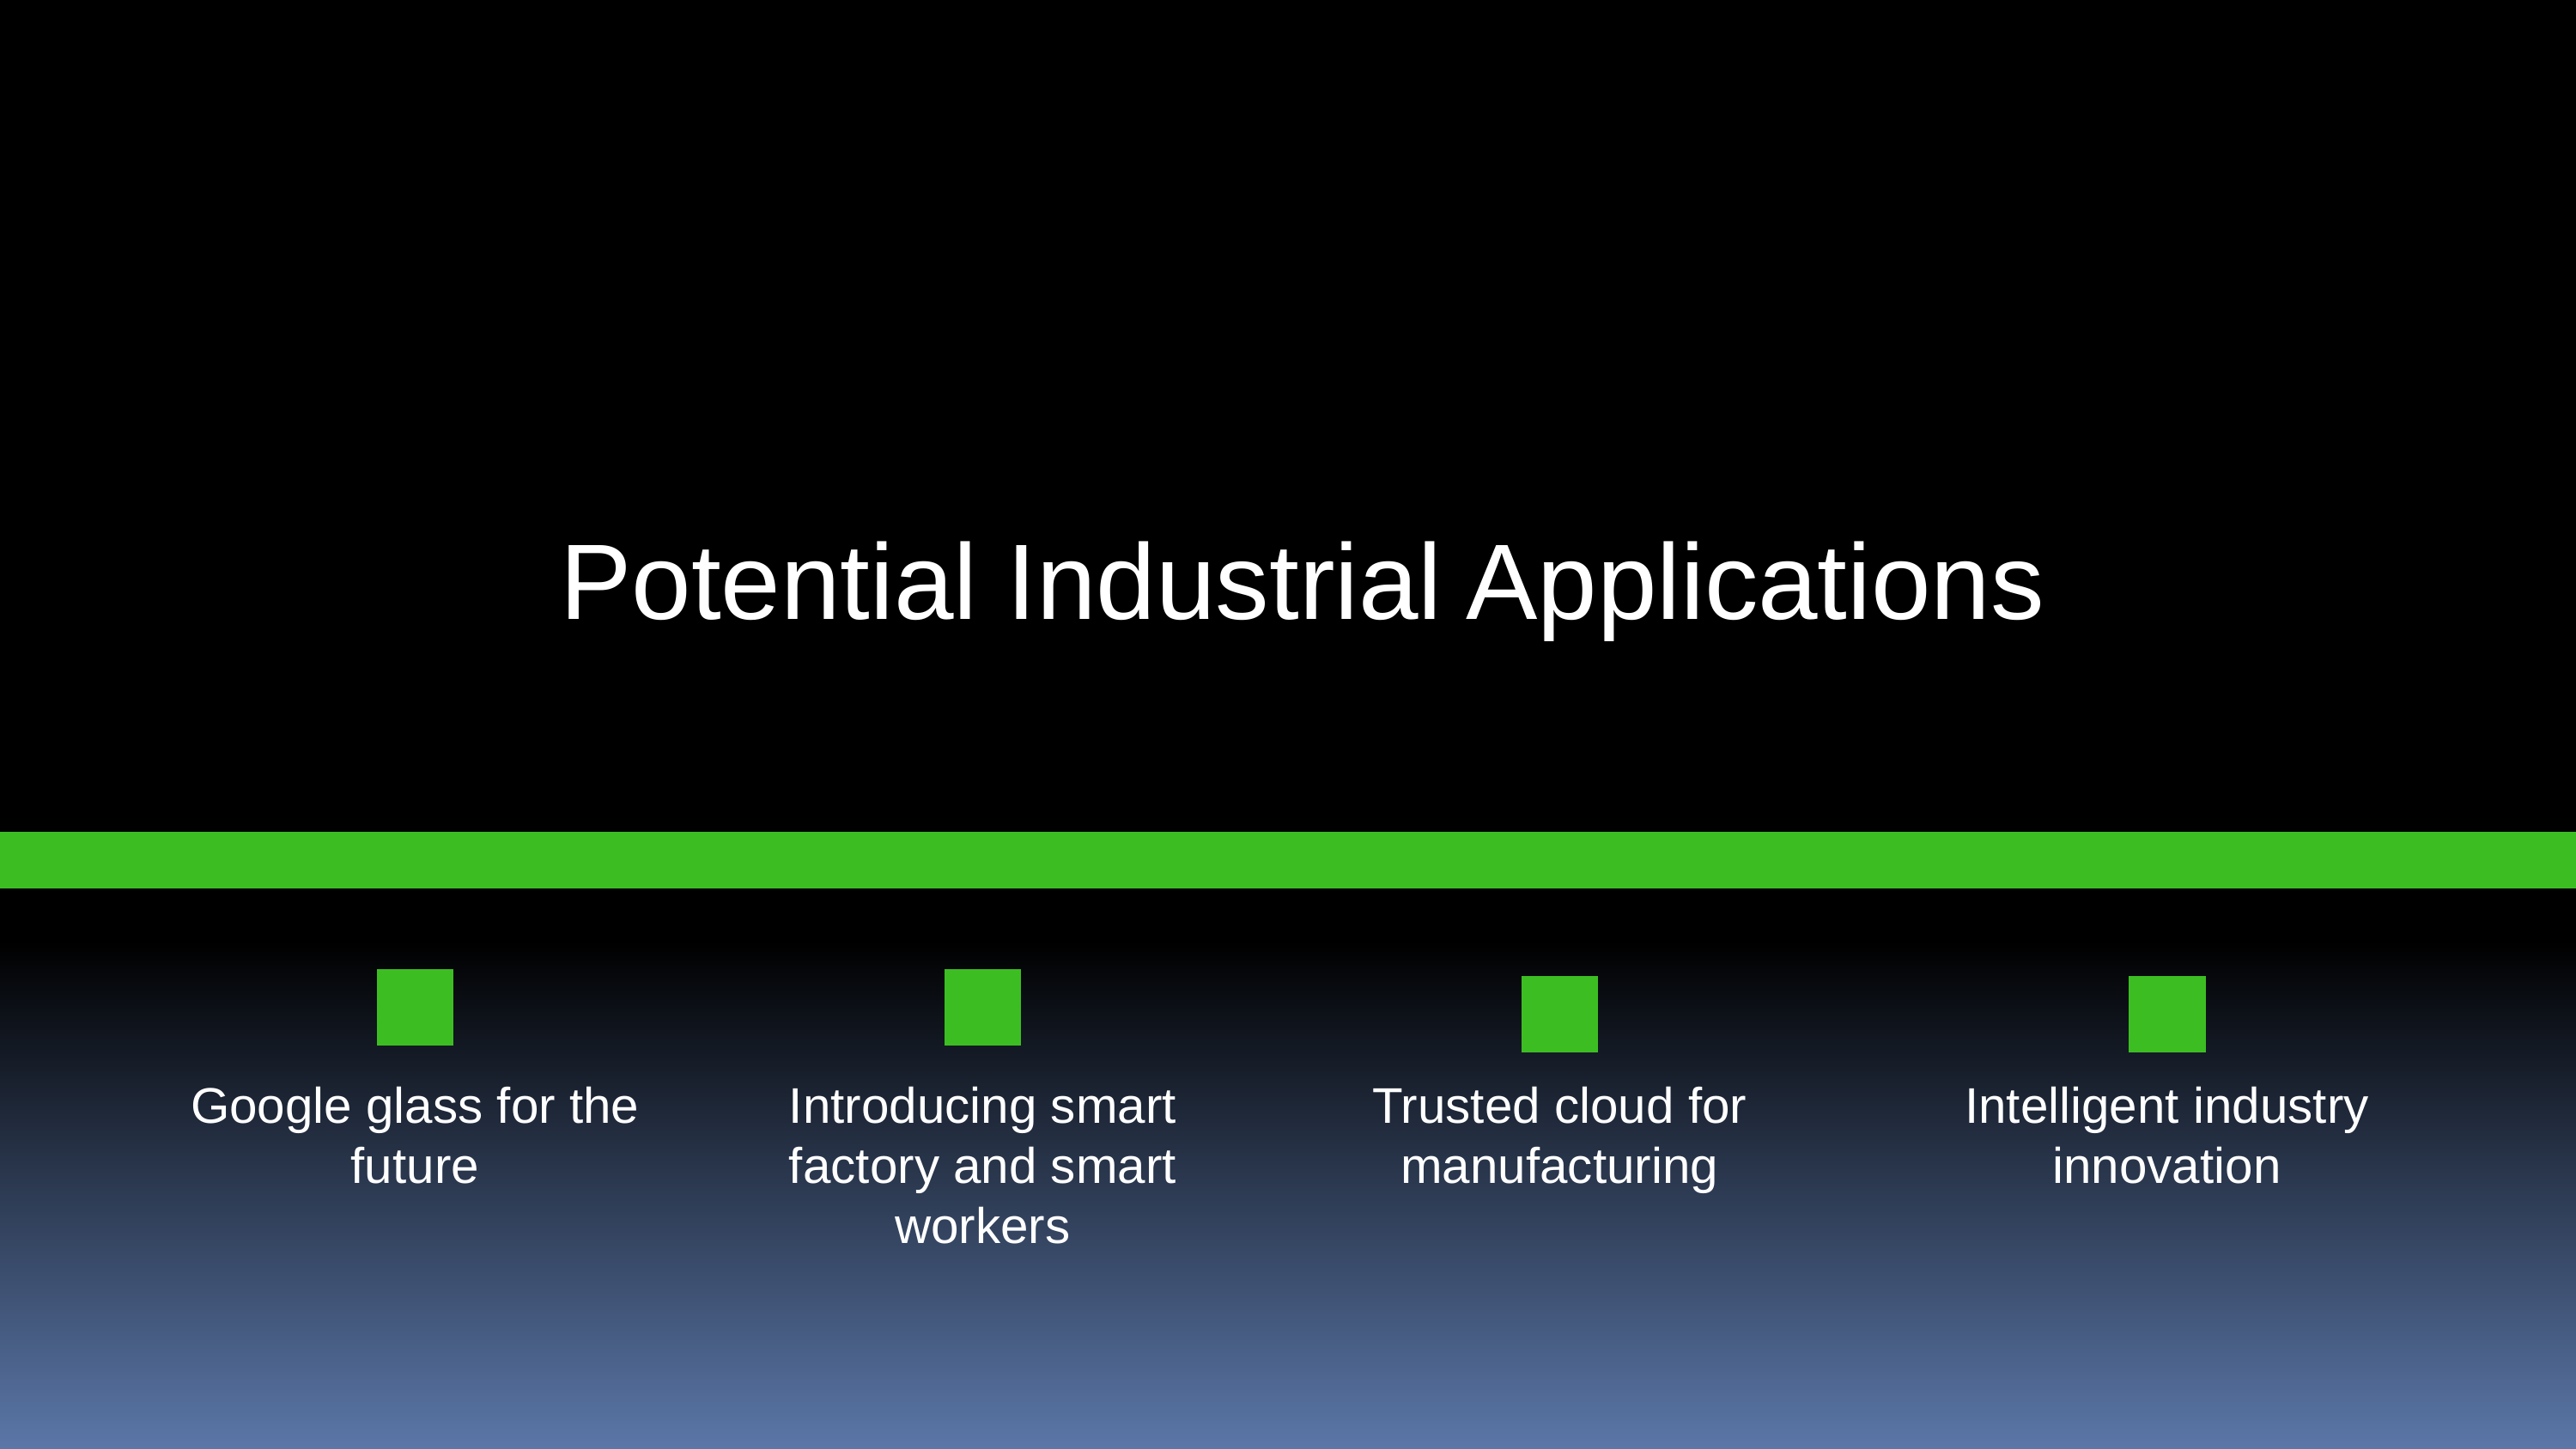

Potential Industrial Applications

Google glass for the future
Introducing smart factory and smart workers
Trusted cloud for manufacturing
Intelligent industry innovation